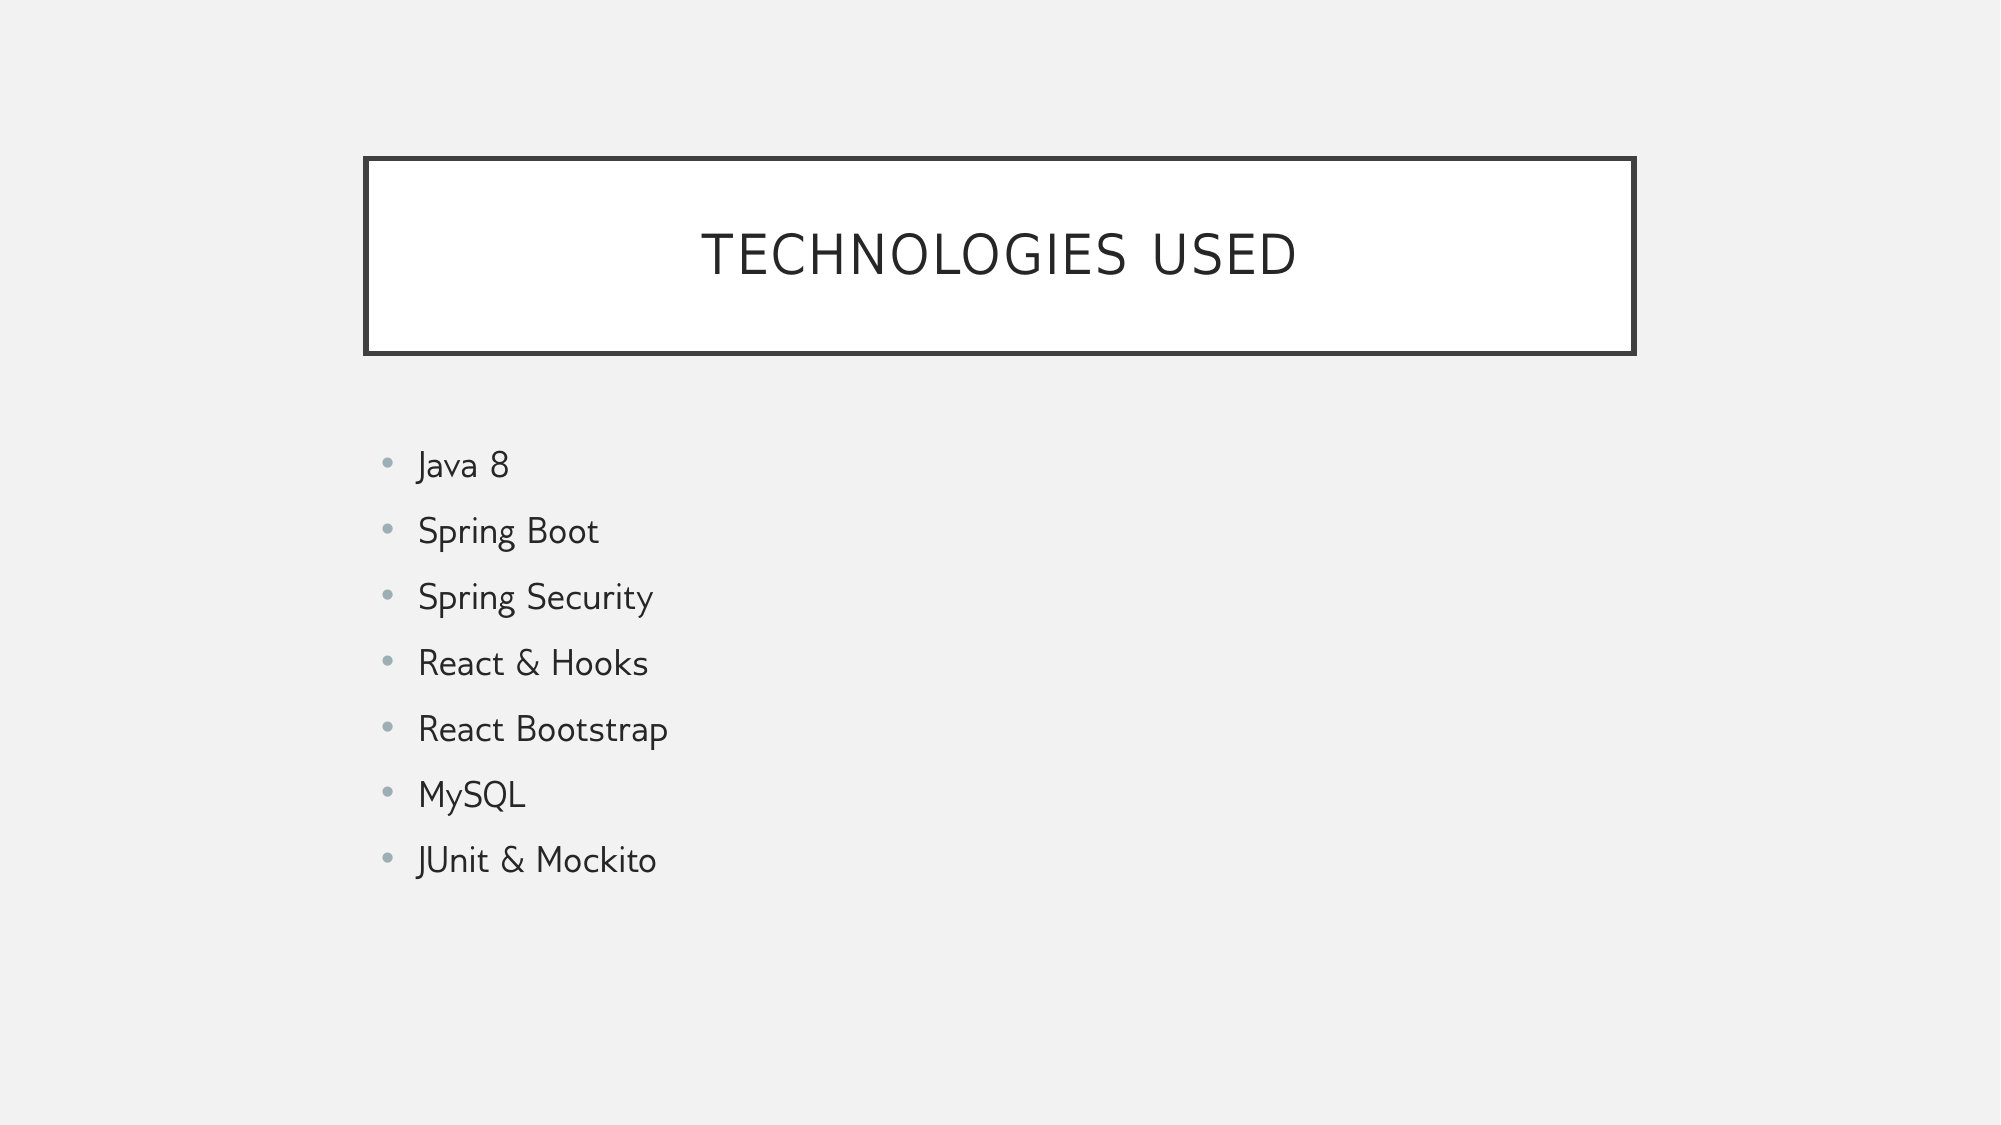

# Technologies used
Java 8
Spring Boot
Spring Security
React & Hooks
React Bootstrap
MySQL
JUnit & Mockito